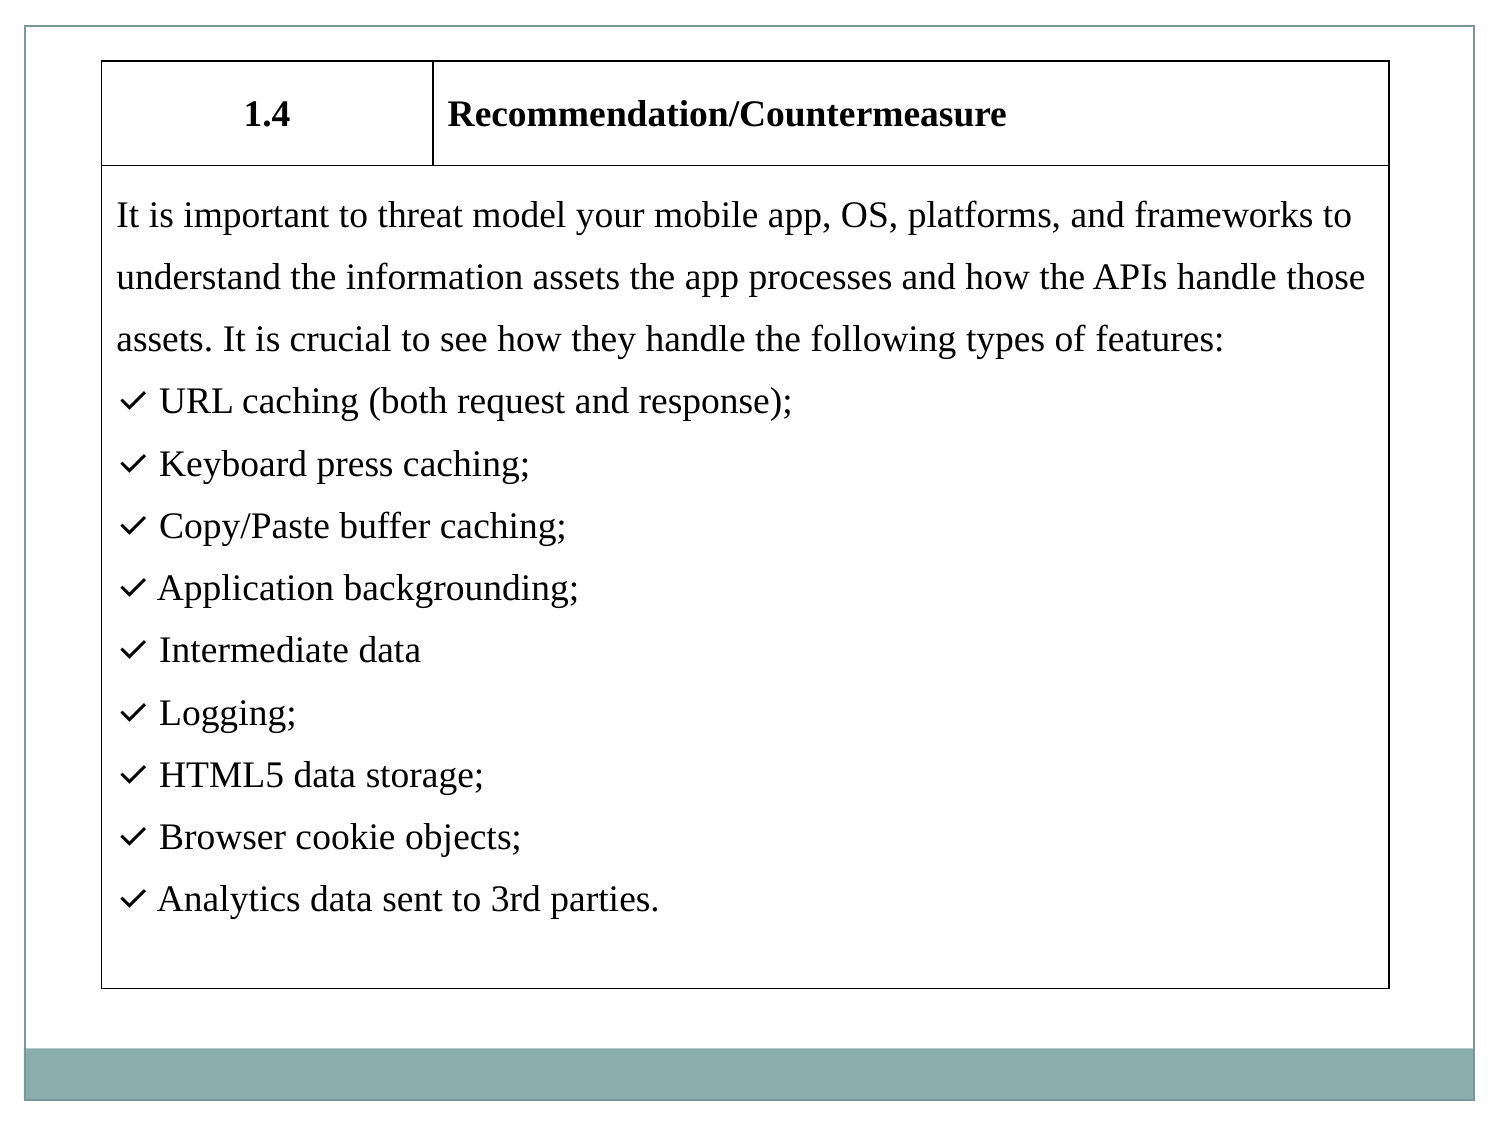

| 1.4 | Recommendation/Countermeasure |
| --- | --- |
| It is important to threat model your mobile app, OS, platforms, and frameworks to understand the information assets the app processes and how the APIs handle those assets. It is crucial to see how they handle the following types of features: ✓ URL caching (both request and response); ✓ Keyboard press caching; ✓ Copy/Paste buffer caching; ✓ Application backgrounding; ✓ Intermediate data ✓ Logging; ✓ HTML5 data storage; ✓ Browser cookie objects; ✓ Analytics data sent to 3rd parties. |  |